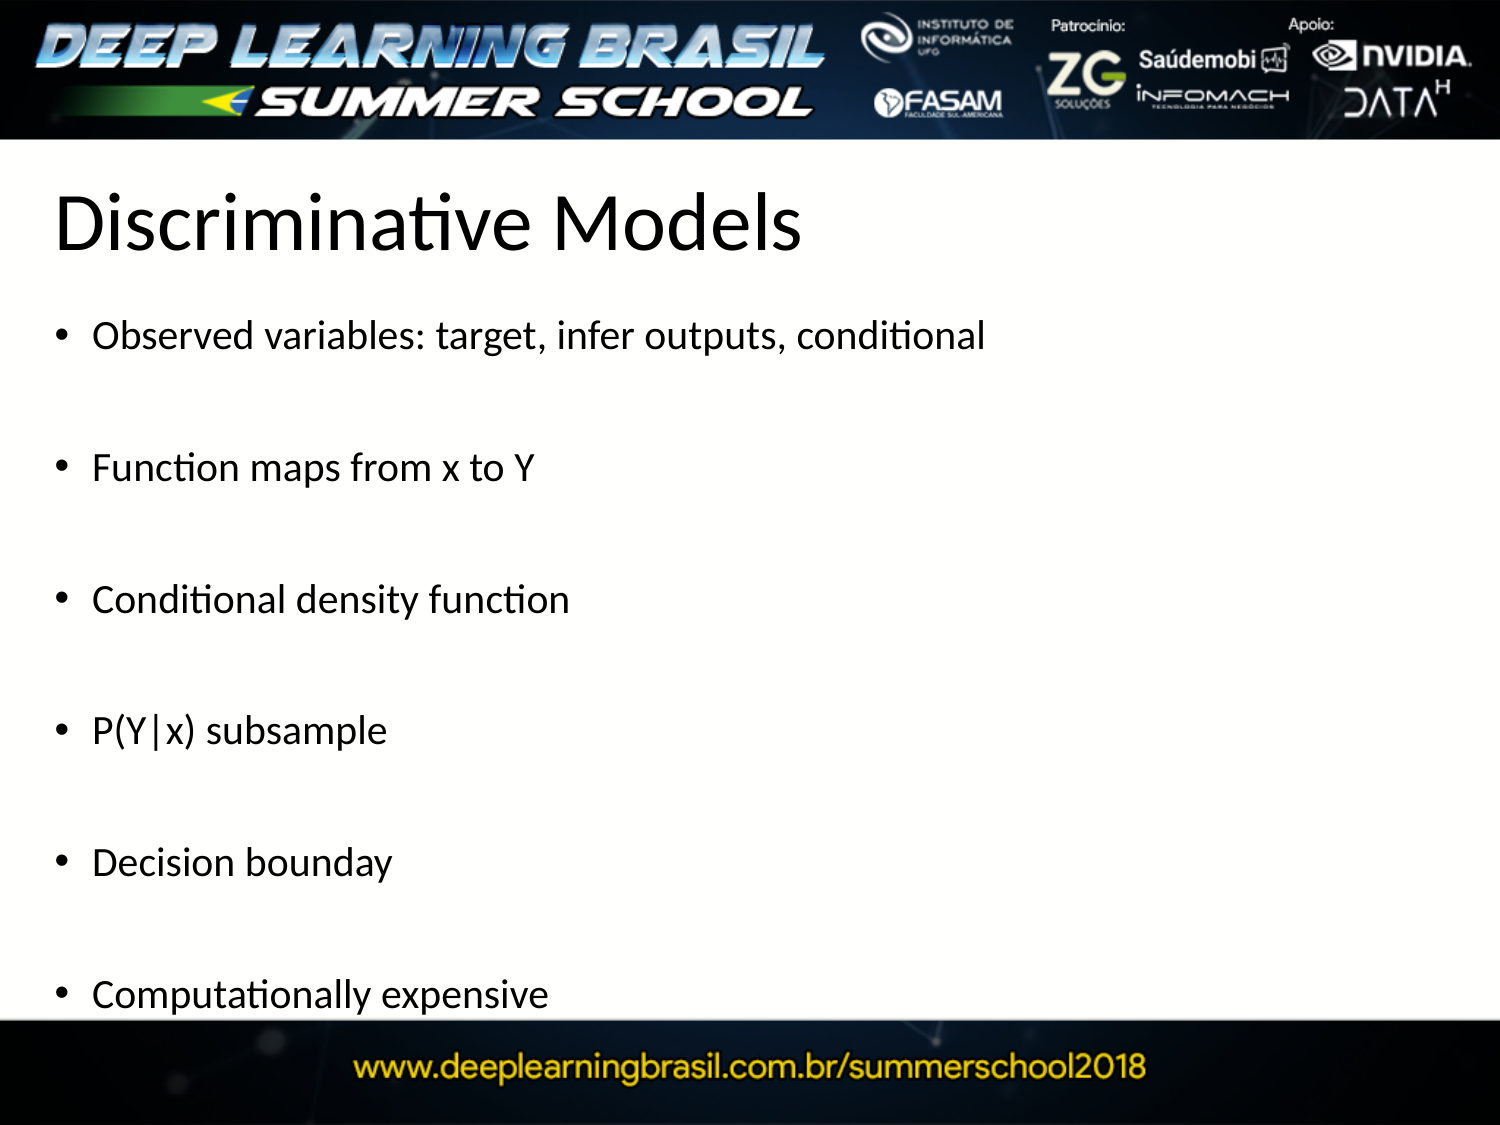

# Discriminative Models
Observed variables: target, infer outputs, conditional

Function maps from x to Y

Conditional density function

P(Y|x) subsample

Decision bounday

Computationally expensive